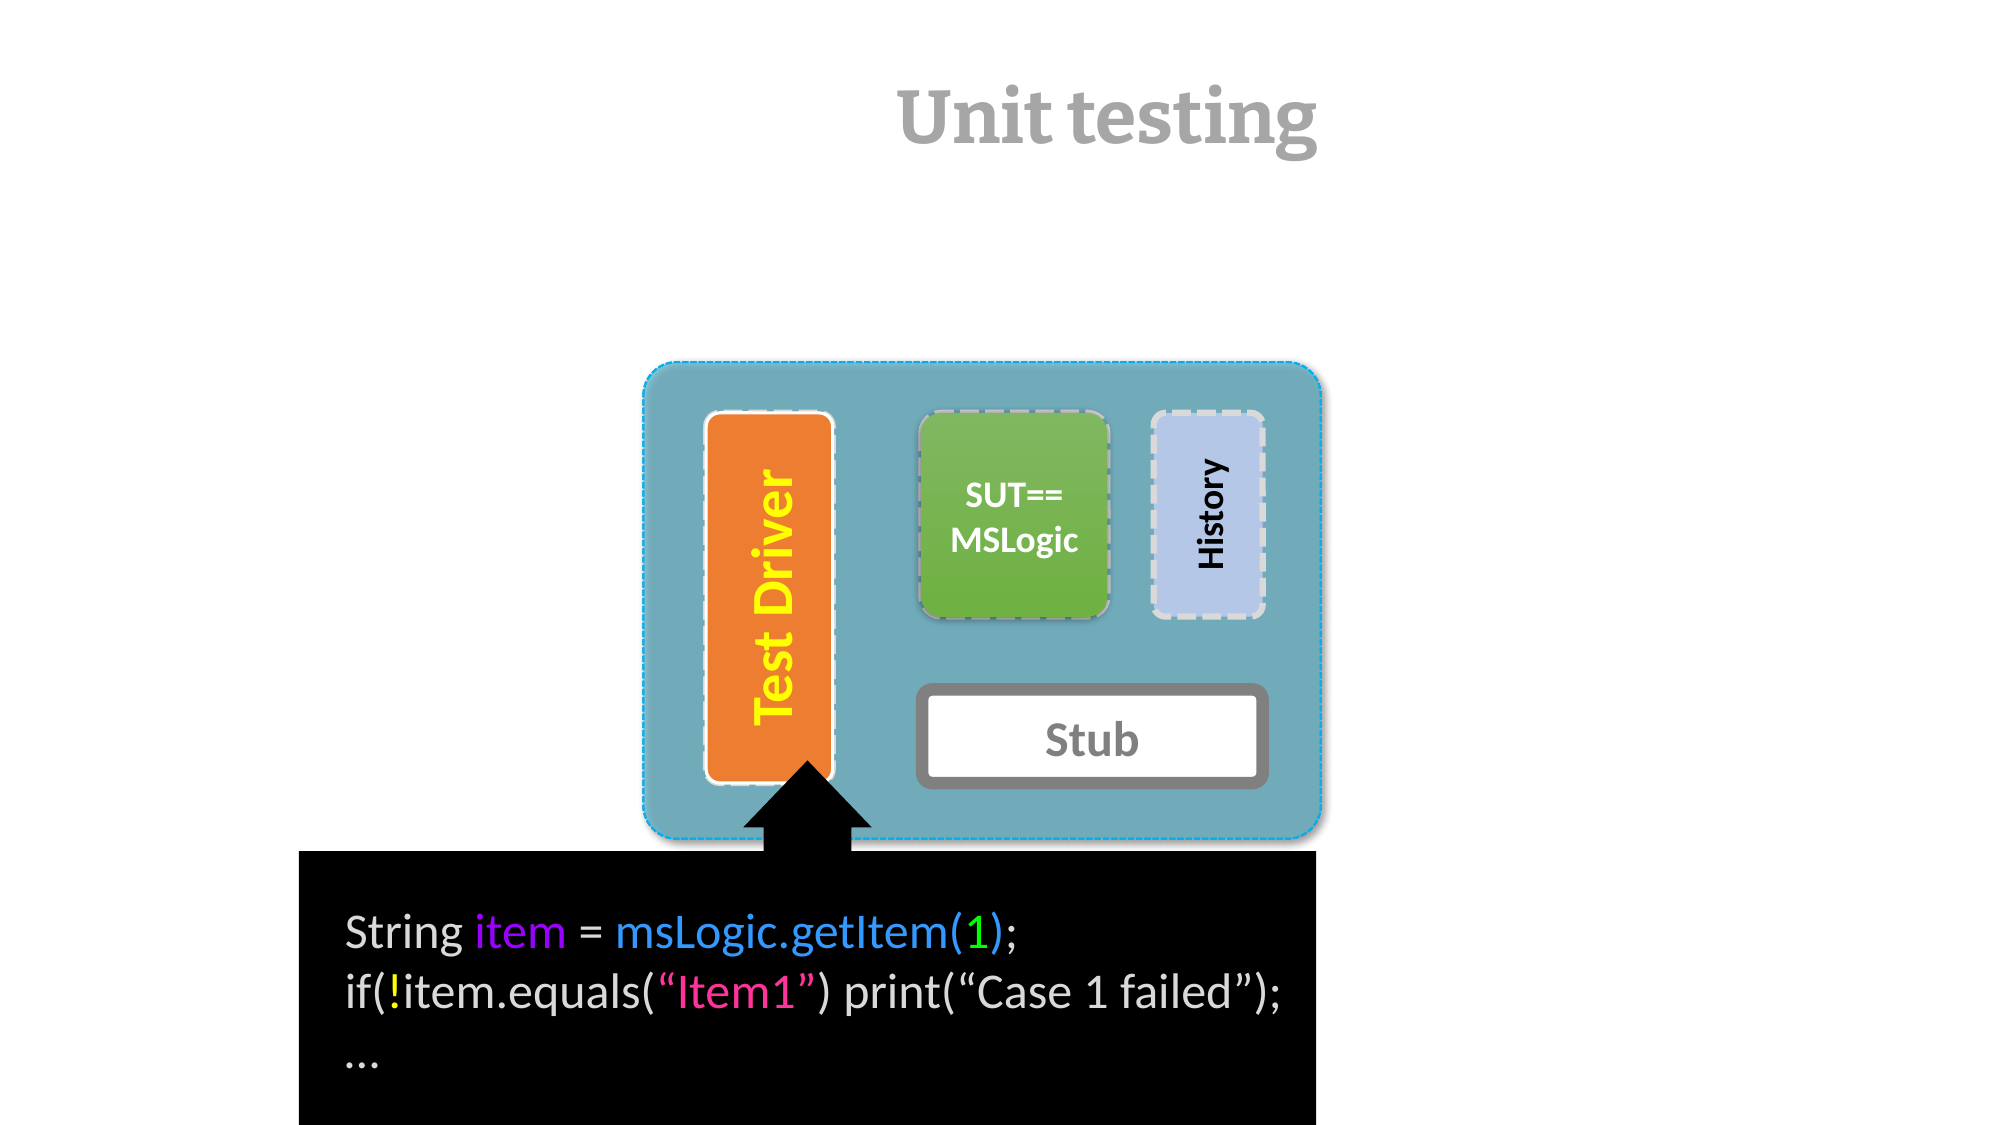

Unit testing

Test Driver
SUT==
MSLogic
MSLogic
History
UI
Stub
Storage
String item = msLogic.getItem(1);
if(!item.equals(“Item1”) print(“Case 1 failed”);
…